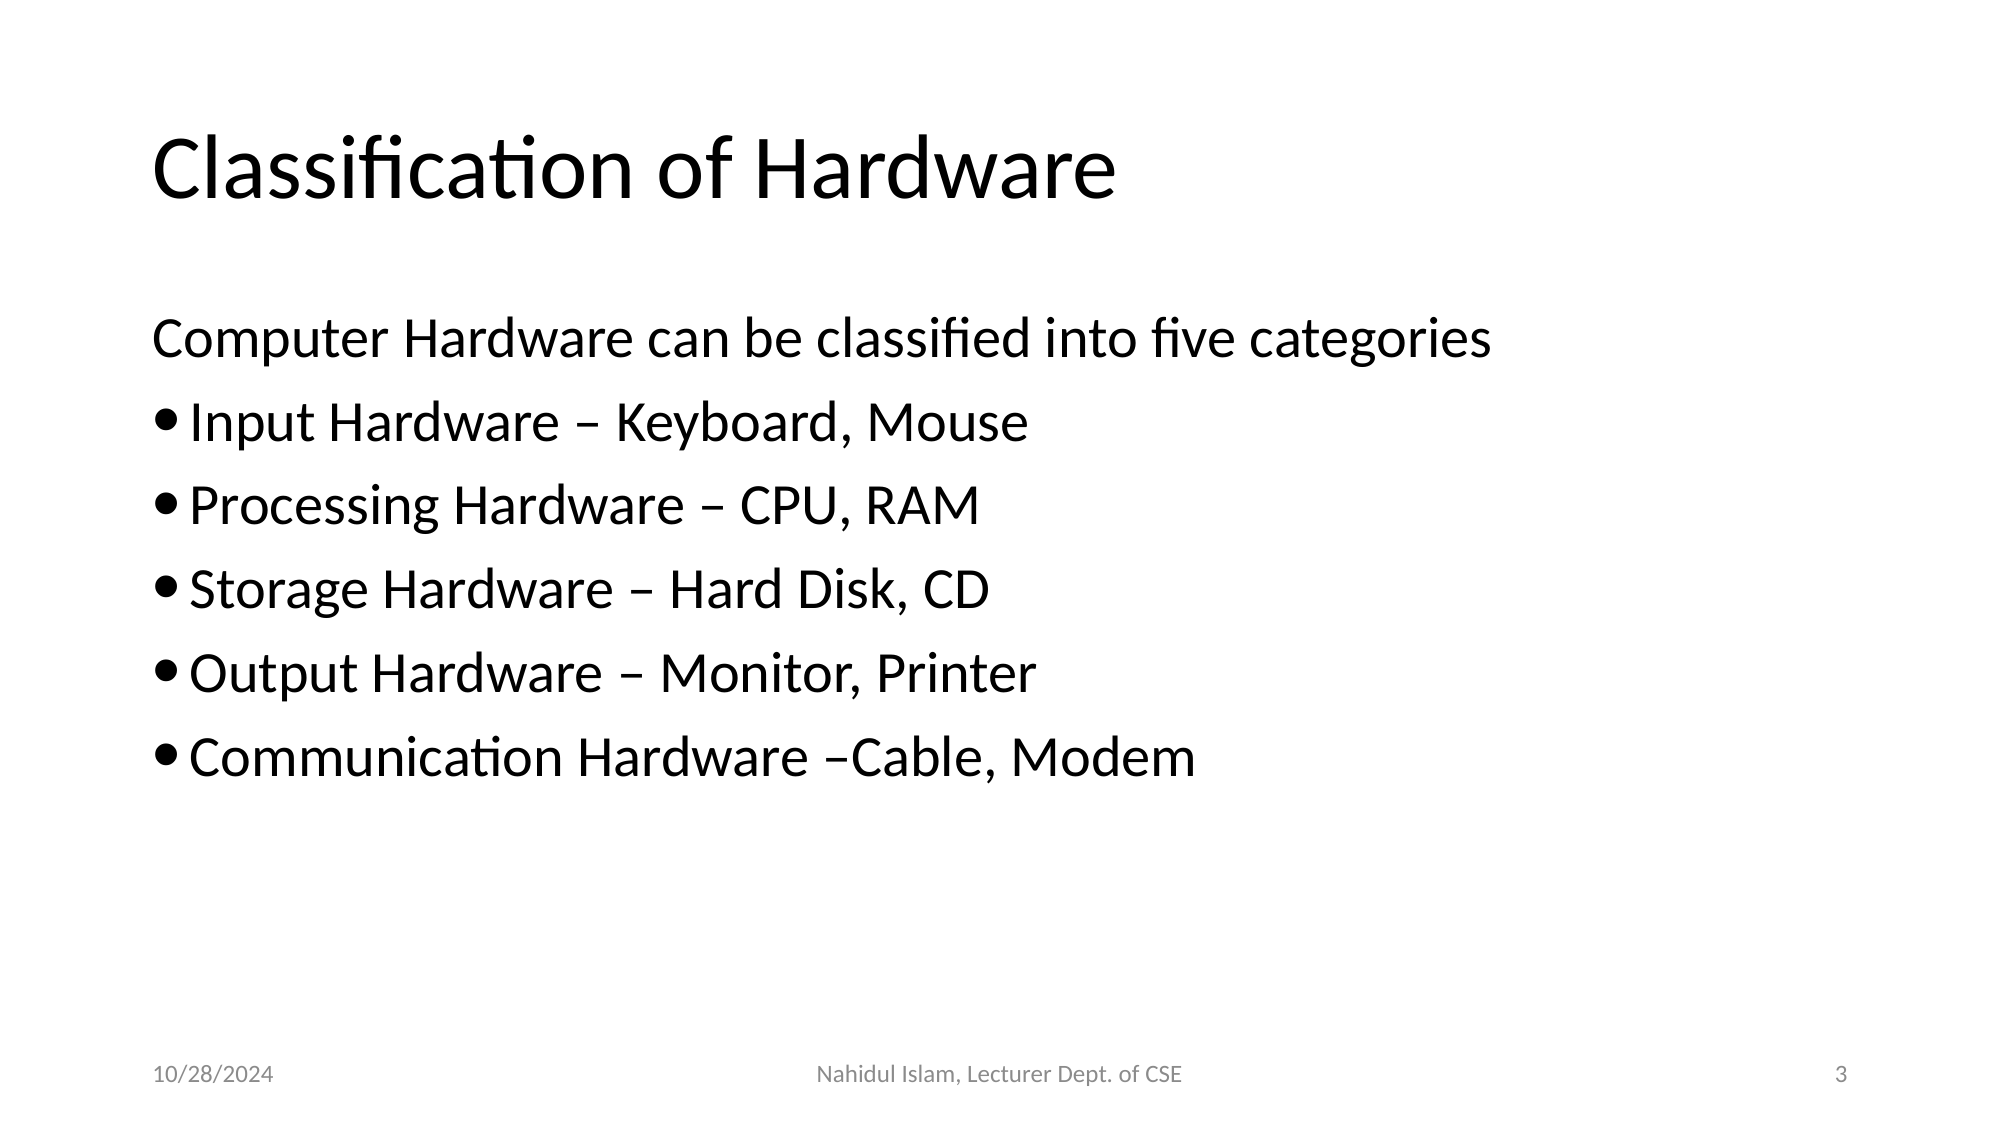

# Classification of Hardware
Computer Hardware can be classified into five categories
Input Hardware – Keyboard, Mouse
Processing Hardware – CPU, RAM
Storage Hardware – Hard Disk, CD
Output Hardware – Monitor, Printer
Communication Hardware –Cable, Modem

10/28/2024
Nahidul Islam, Lecturer Dept. of CSE
3